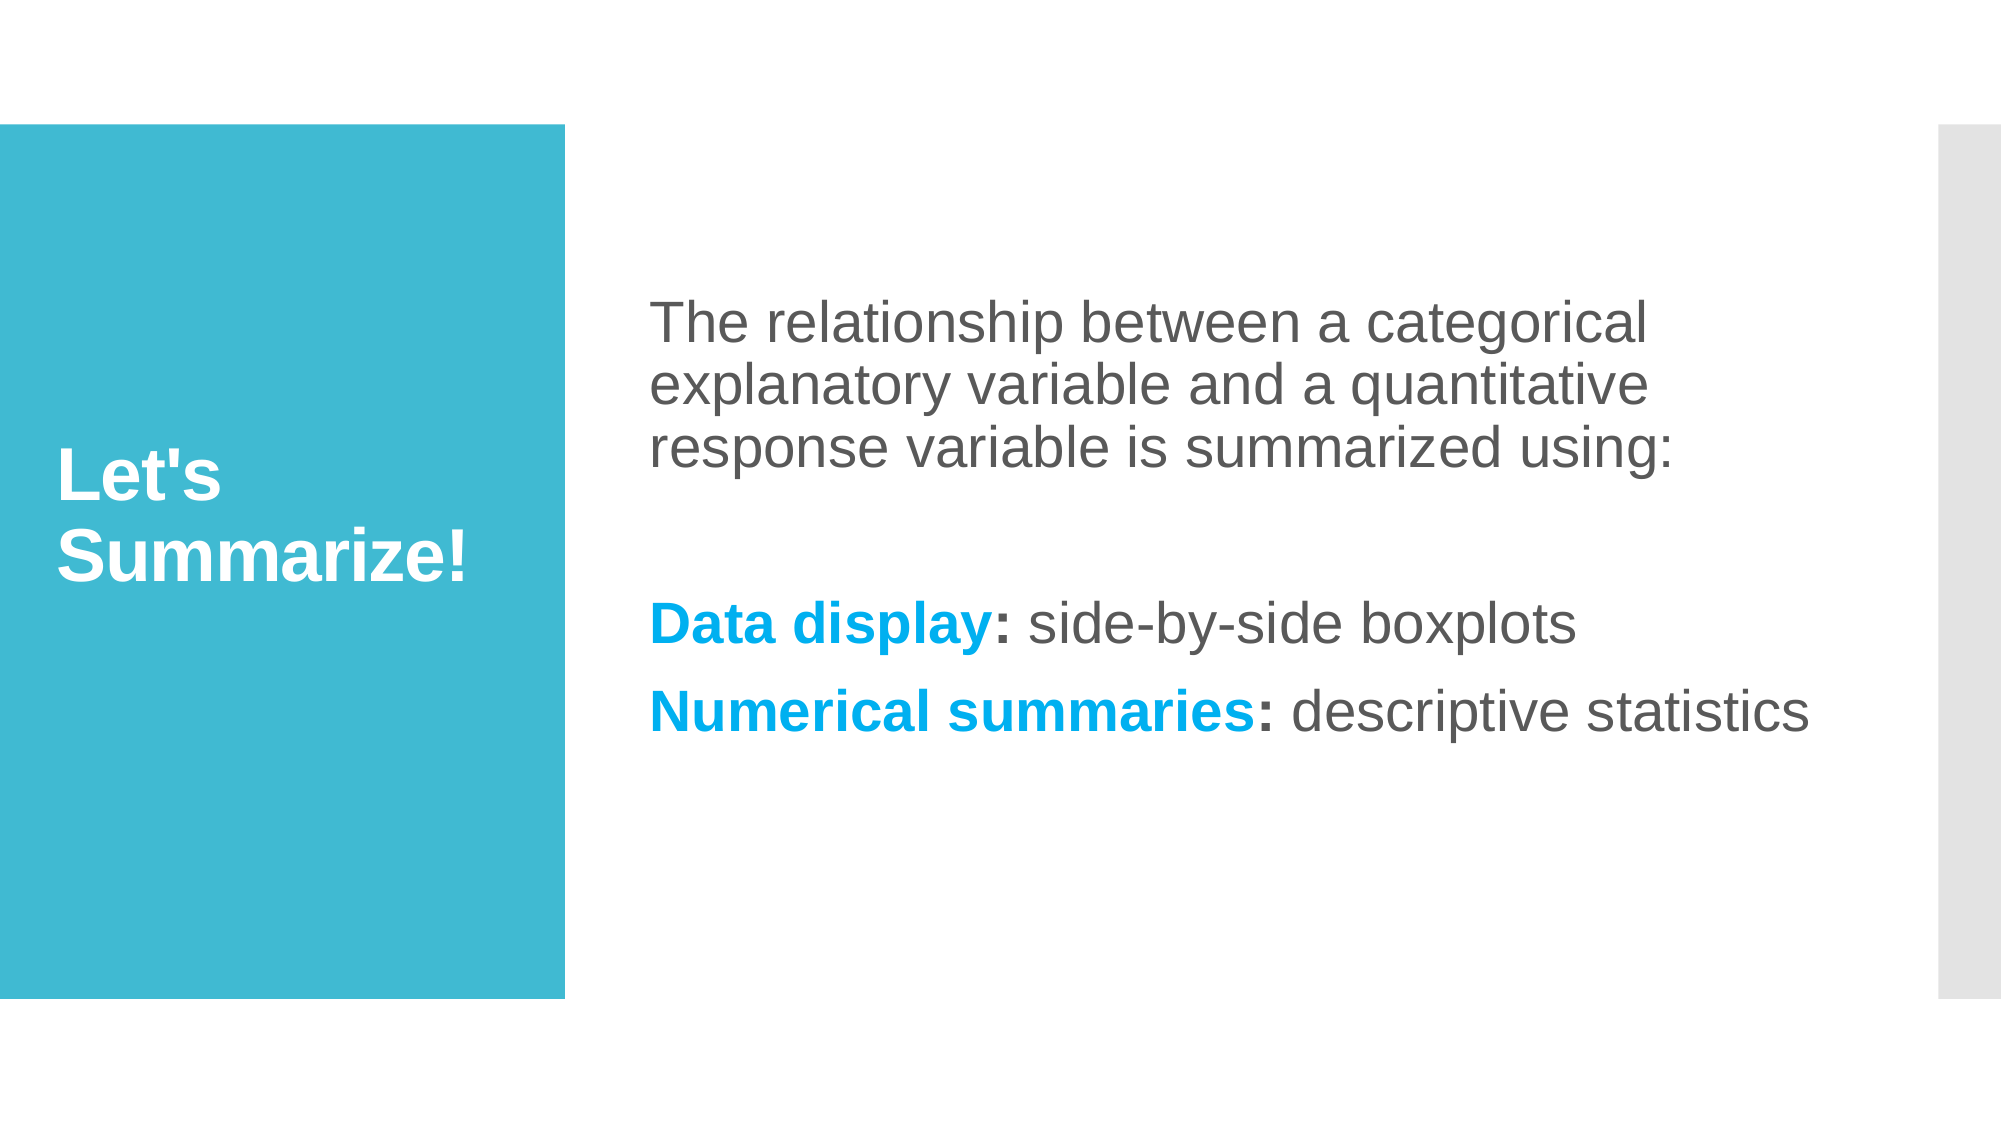

The relationship between a categorical explanatory variable and a quantitative response variable is summarized using:

Data display: side-by-side boxplots
Numerical summaries: descriptive statistics

# Let's Summarize!